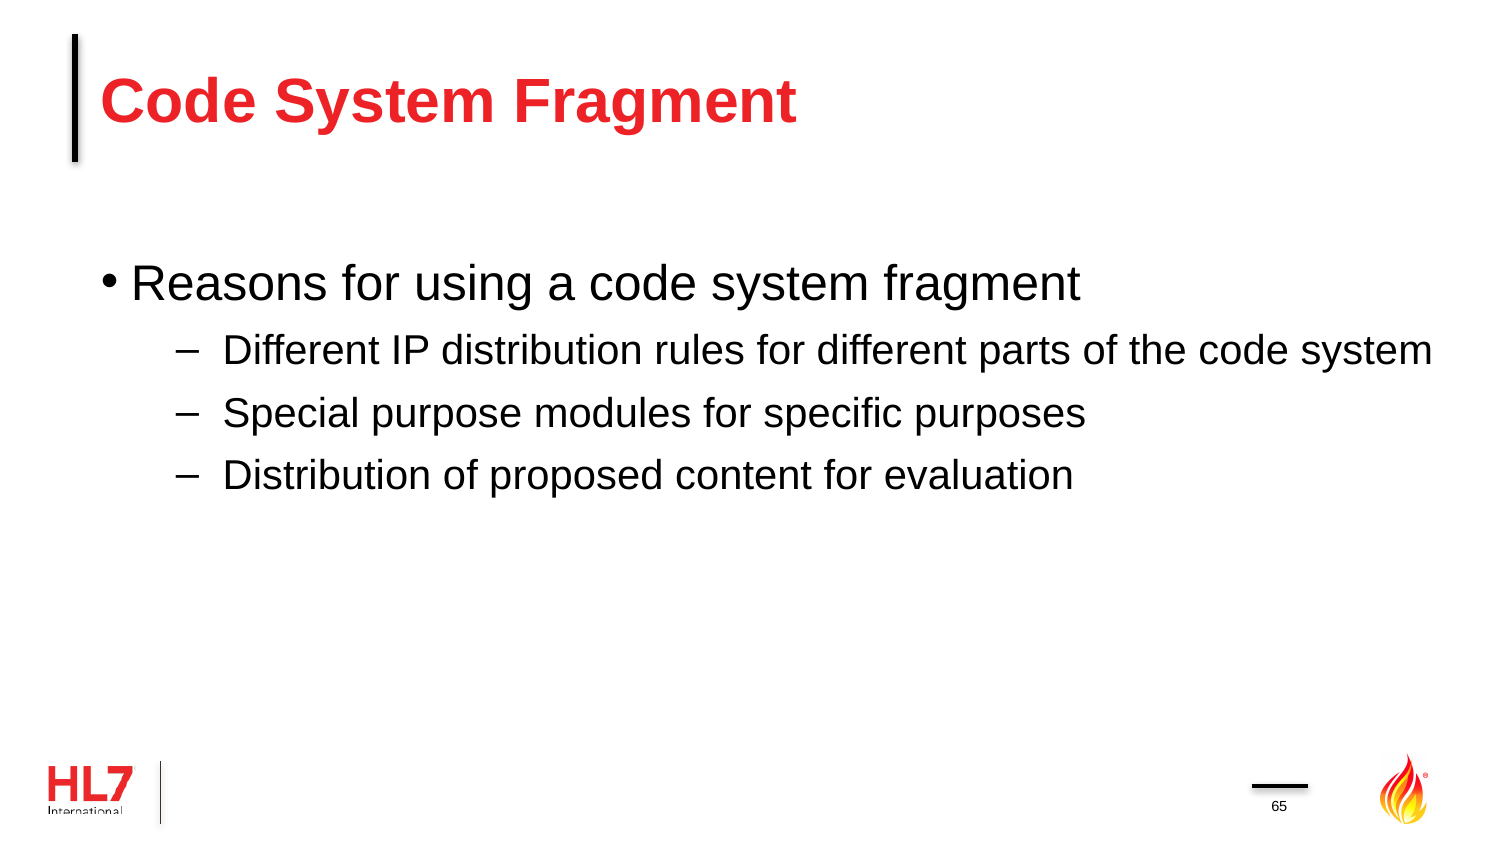

# Code System Fragment
Reasons for using a code system fragment
Different IP distribution rules for different parts of the code system
Special purpose modules for specific purposes
Distribution of proposed content for evaluation

65